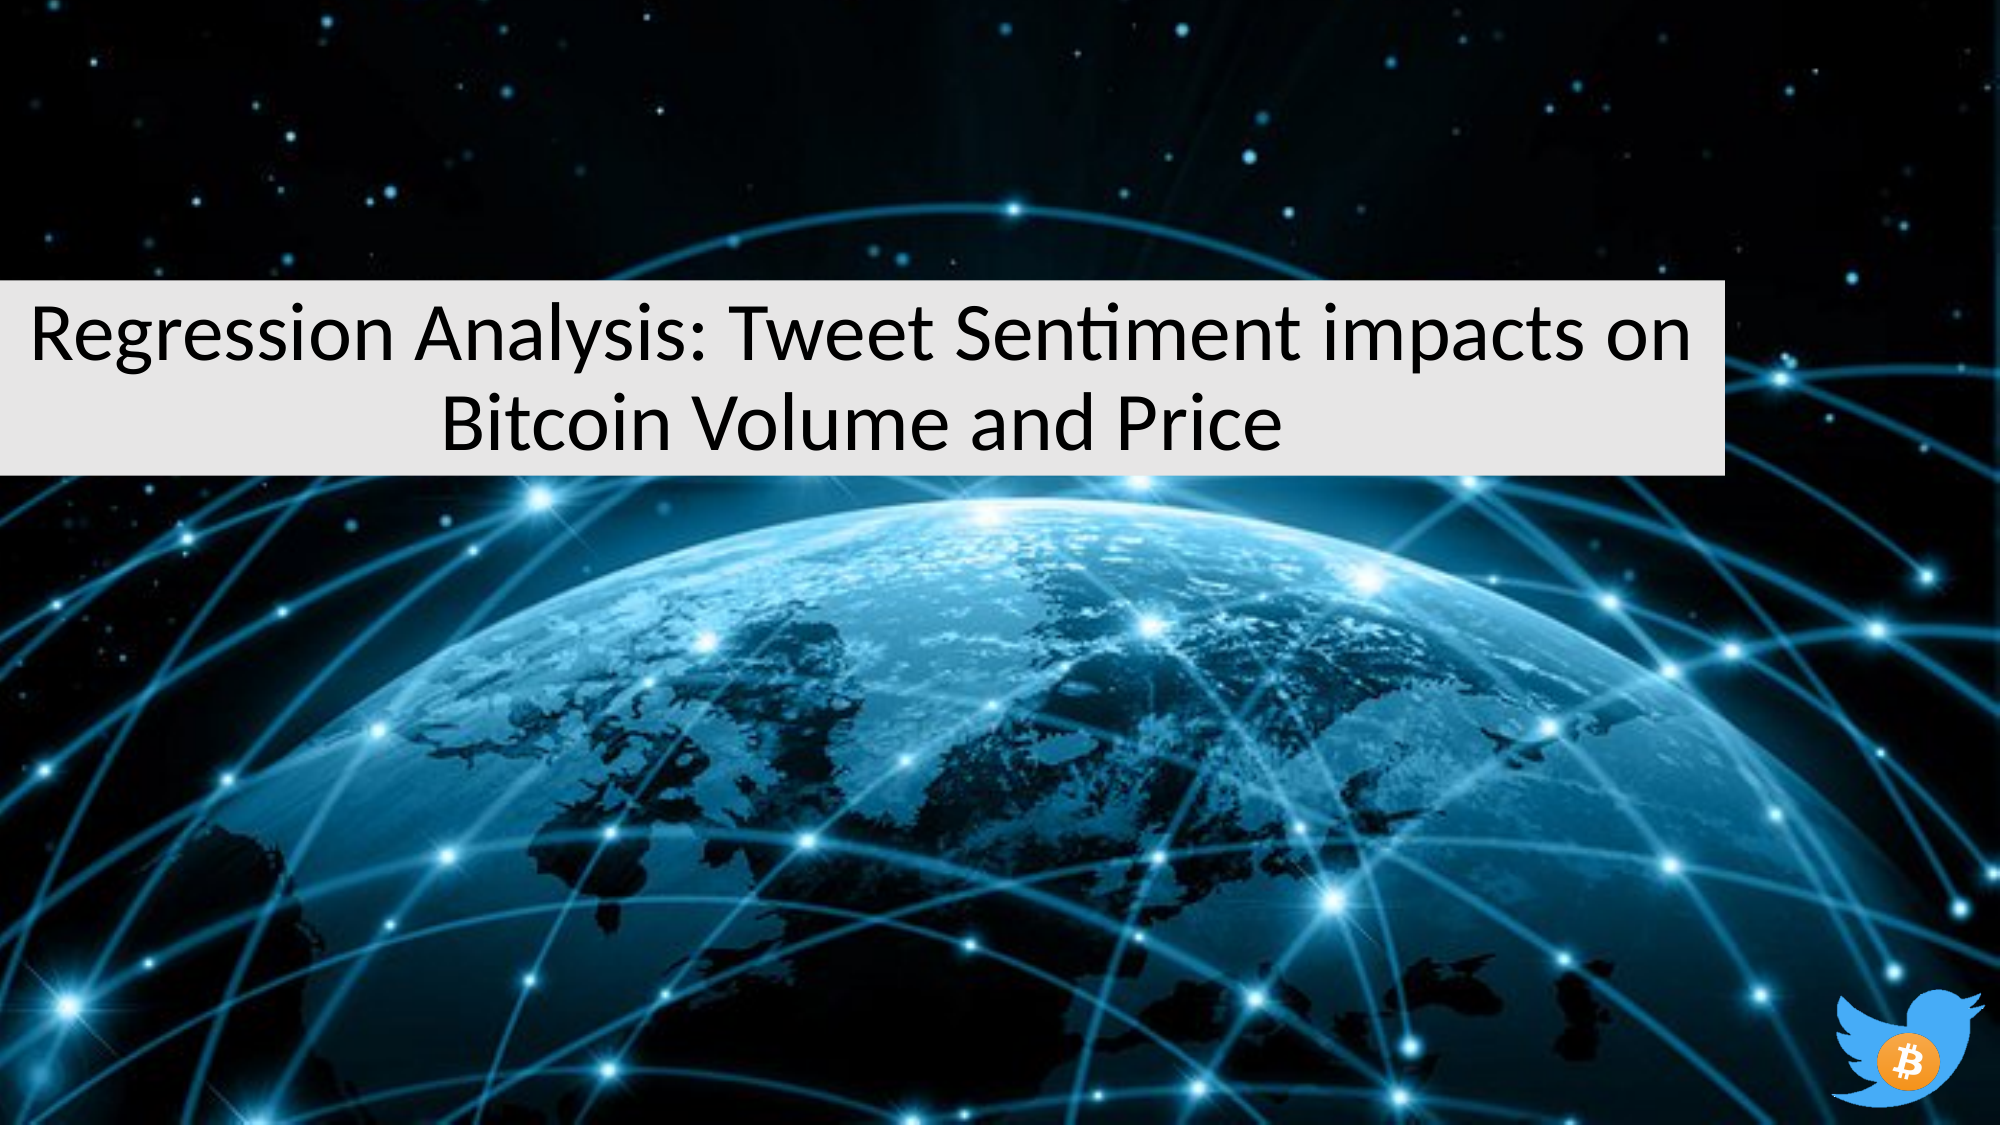

Regression Analysis: Tweet Sentiment impacts on Bitcoin Volume and Price